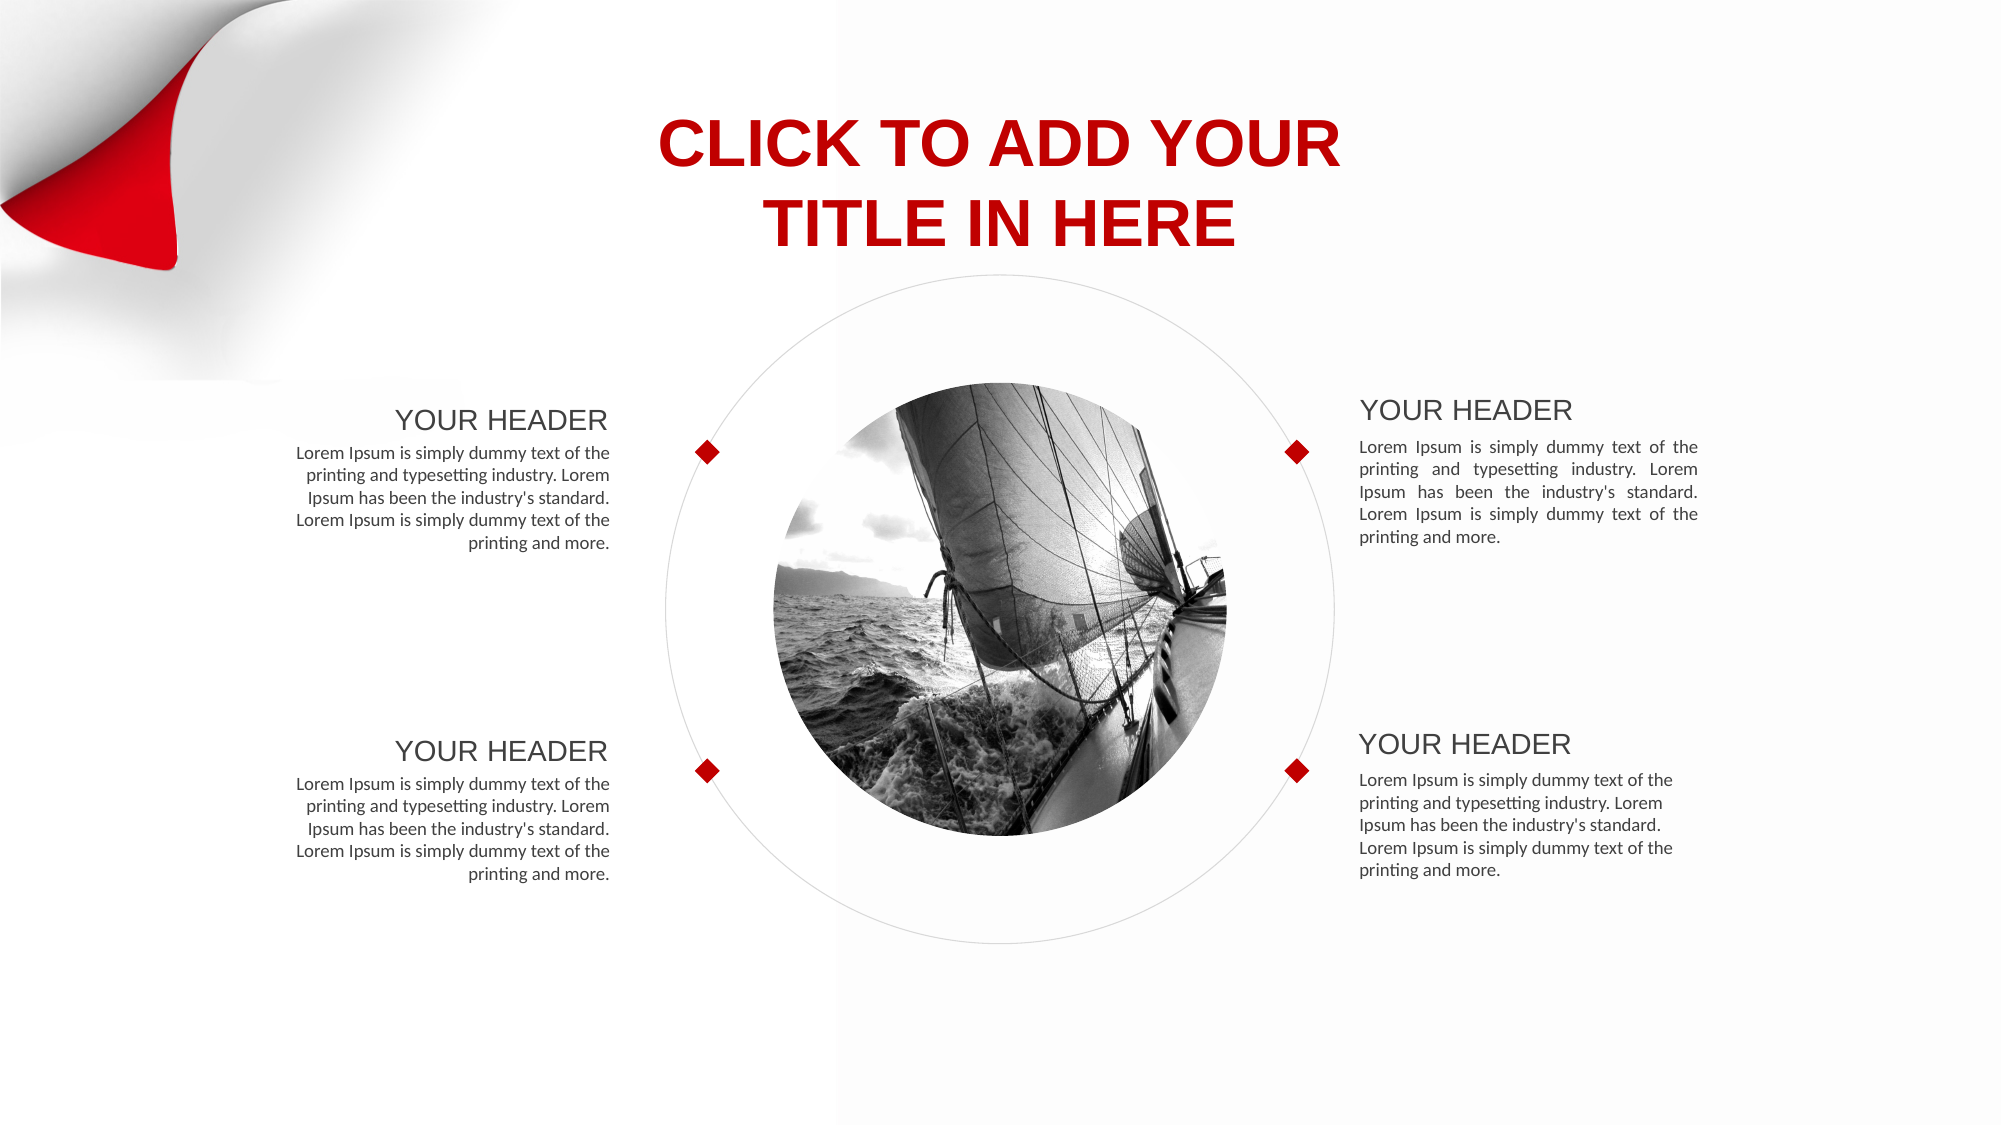

CLICK TO ADD YOUR TITLE IN HERE

YOUR HEADER
Lorem Ipsum is simply dummy text of the printing and typesetting industry. Lorem Ipsum has been the industry's standard. Lorem Ipsum is simply dummy text of the printing and more.
YOUR HEADER
Lorem Ipsum is simply dummy text of the printing and typesetting industry. Lorem Ipsum has been the industry's standard. Lorem Ipsum is simply dummy text of the printing and more.

YOUR HEADER
Lorem Ipsum is simply dummy text of the printing and typesetting industry. Lorem Ipsum has been the industry's standard. Lorem Ipsum is simply dummy text of the printing and more.
YOUR HEADER
Lorem Ipsum is simply dummy text of the printing and typesetting industry. Lorem Ipsum has been the industry's standard. Lorem Ipsum is simply dummy text of the printing and more.